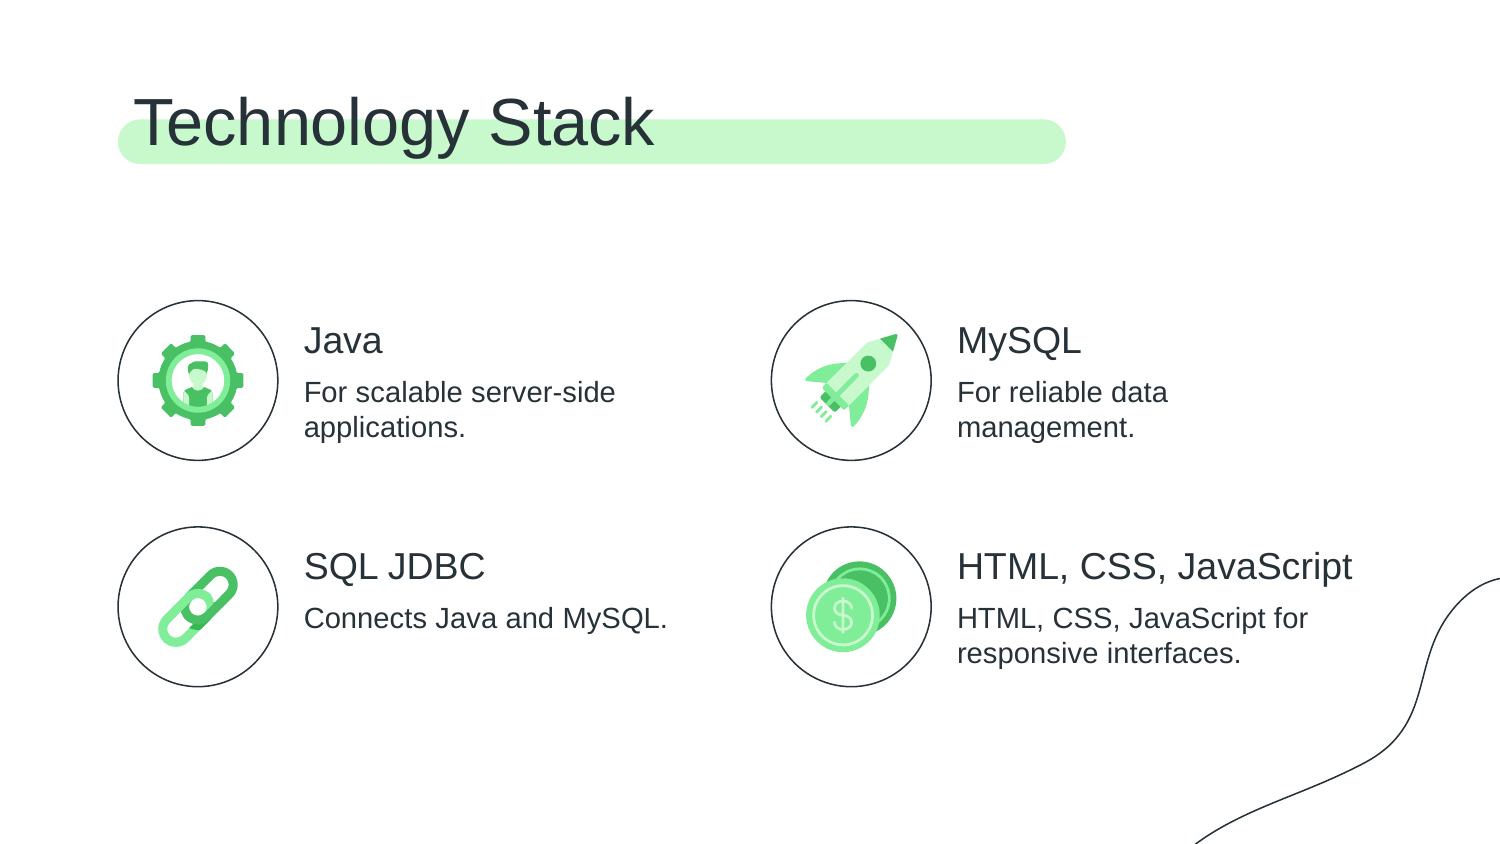

# Technology Stack

Java
MySQL

For scalable server-side applications.
For reliable data management.

HTML, CSS, JavaScript
SQL JDBC

Connects Java and MySQL.
HTML, CSS, JavaScript for responsive interfaces.